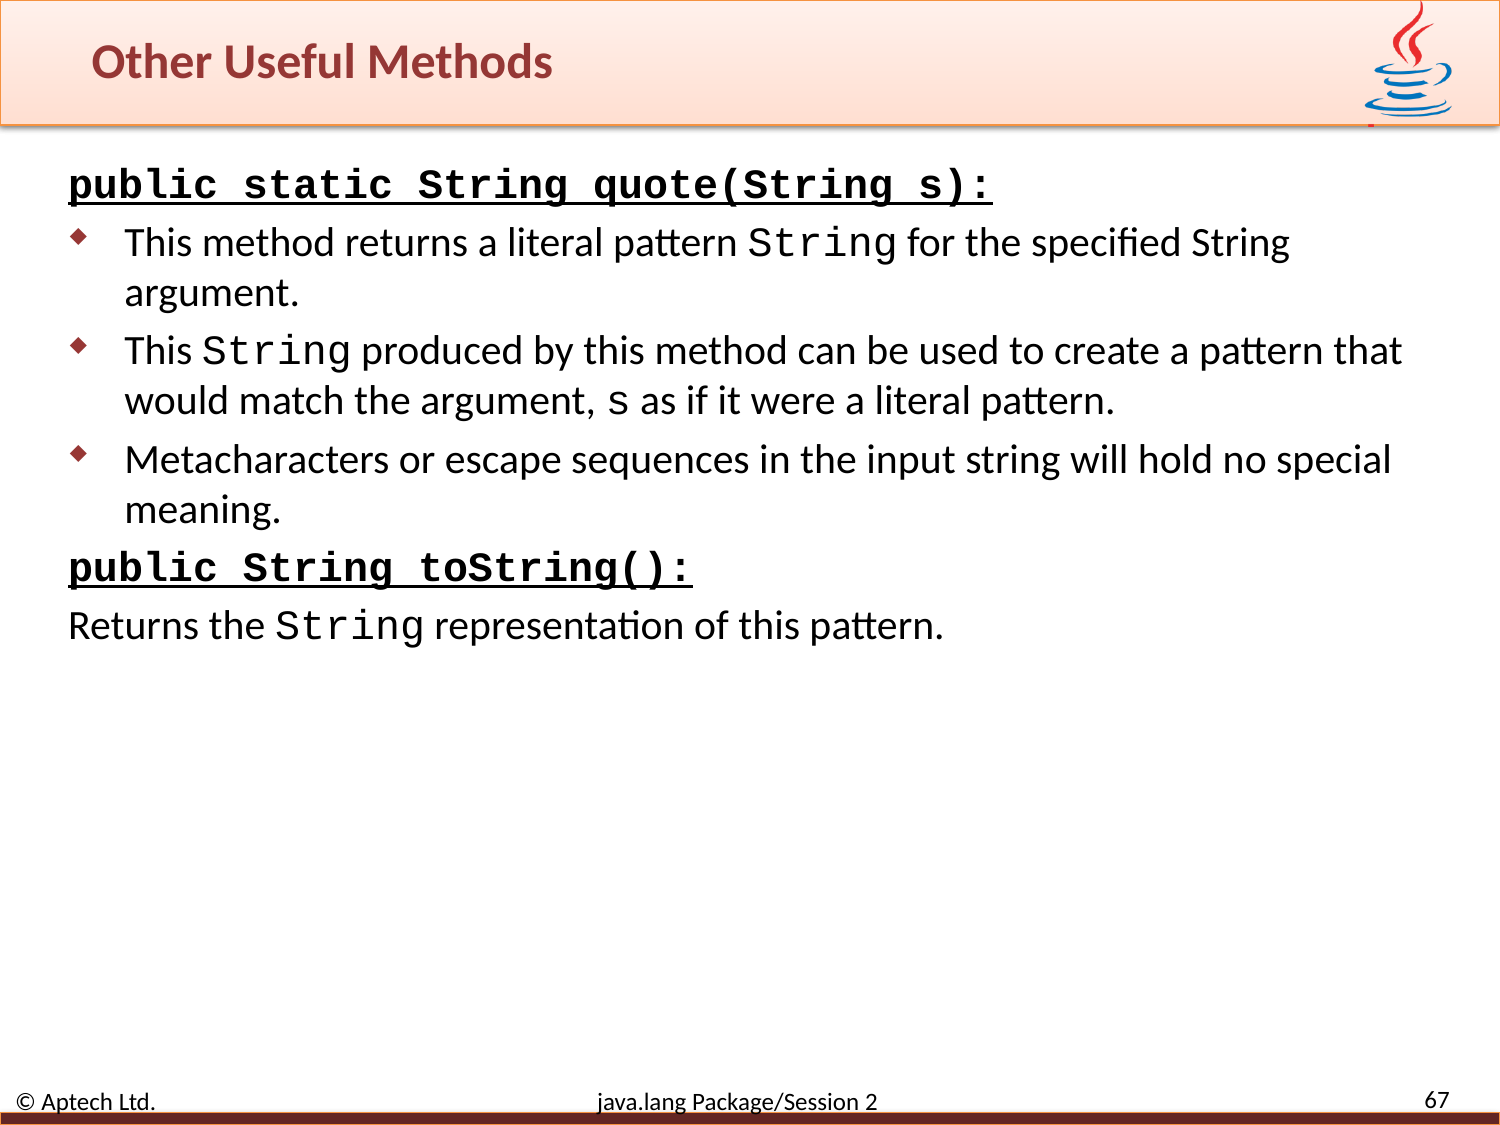

# Other Useful Methods
public static String quote(String s):
This method returns a literal pattern String for the specified String argument.
This String produced by this method can be used to create a pattern that would match the argument, s as if it were a literal pattern.
Metacharacters or escape sequences in the input string will hold no special meaning.
public String toString():
Returns the String representation of this pattern.
67
© Aptech Ltd.                                                                             java.lang Package/Session 2